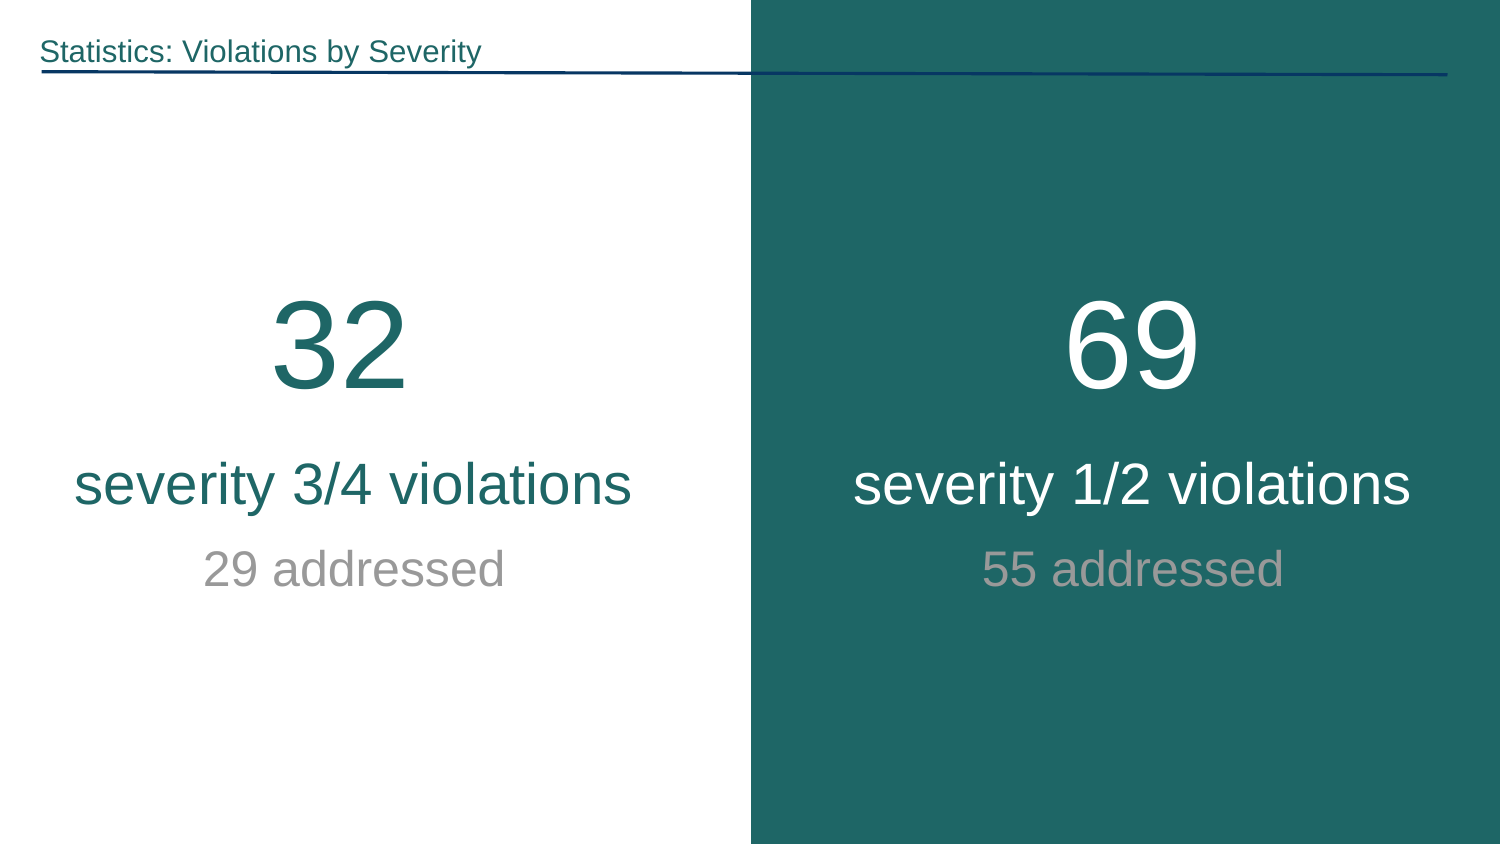

Statistics: Violations by Severity
32
69
severity 3/4 violations
severity 1/2 violations
29 addressed
55 addressed